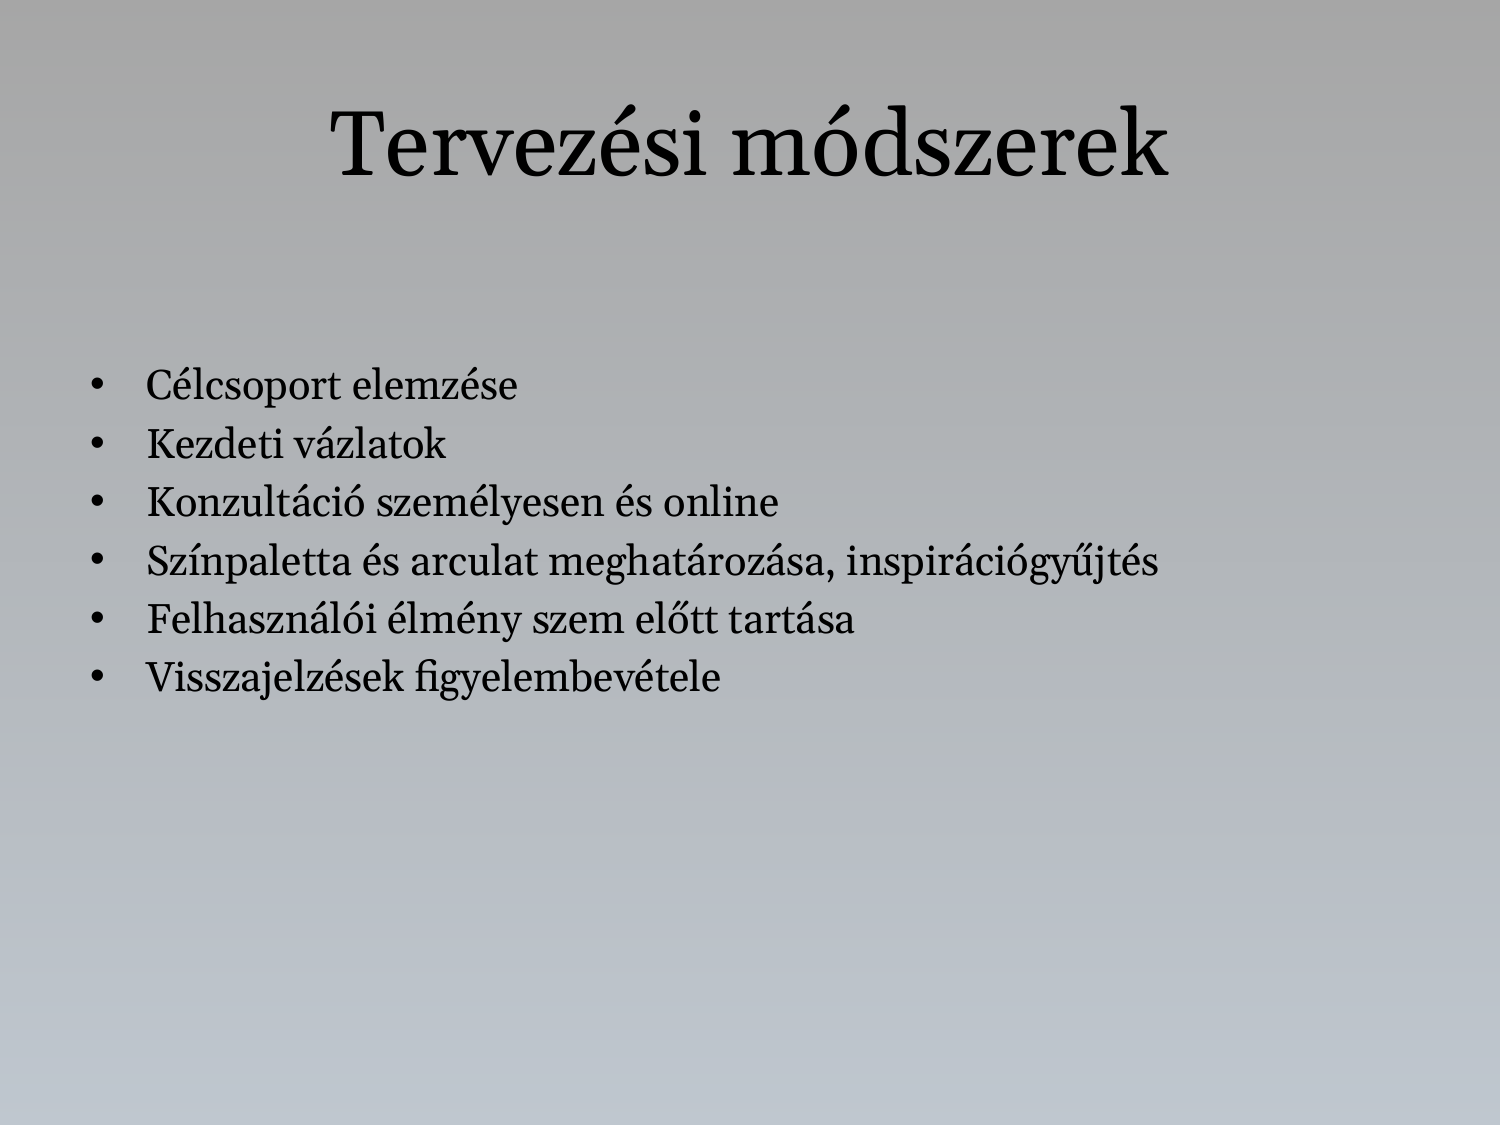

# Tervezési módszerek

Célcsoport elemzése
Kezdeti vázlatok
Konzultáció személyesen és online
Színpaletta és arculat meghatározása, inspirációgyűjtés
Felhasználói élmény szem előtt tartása
Visszajelzések figyelembevétele